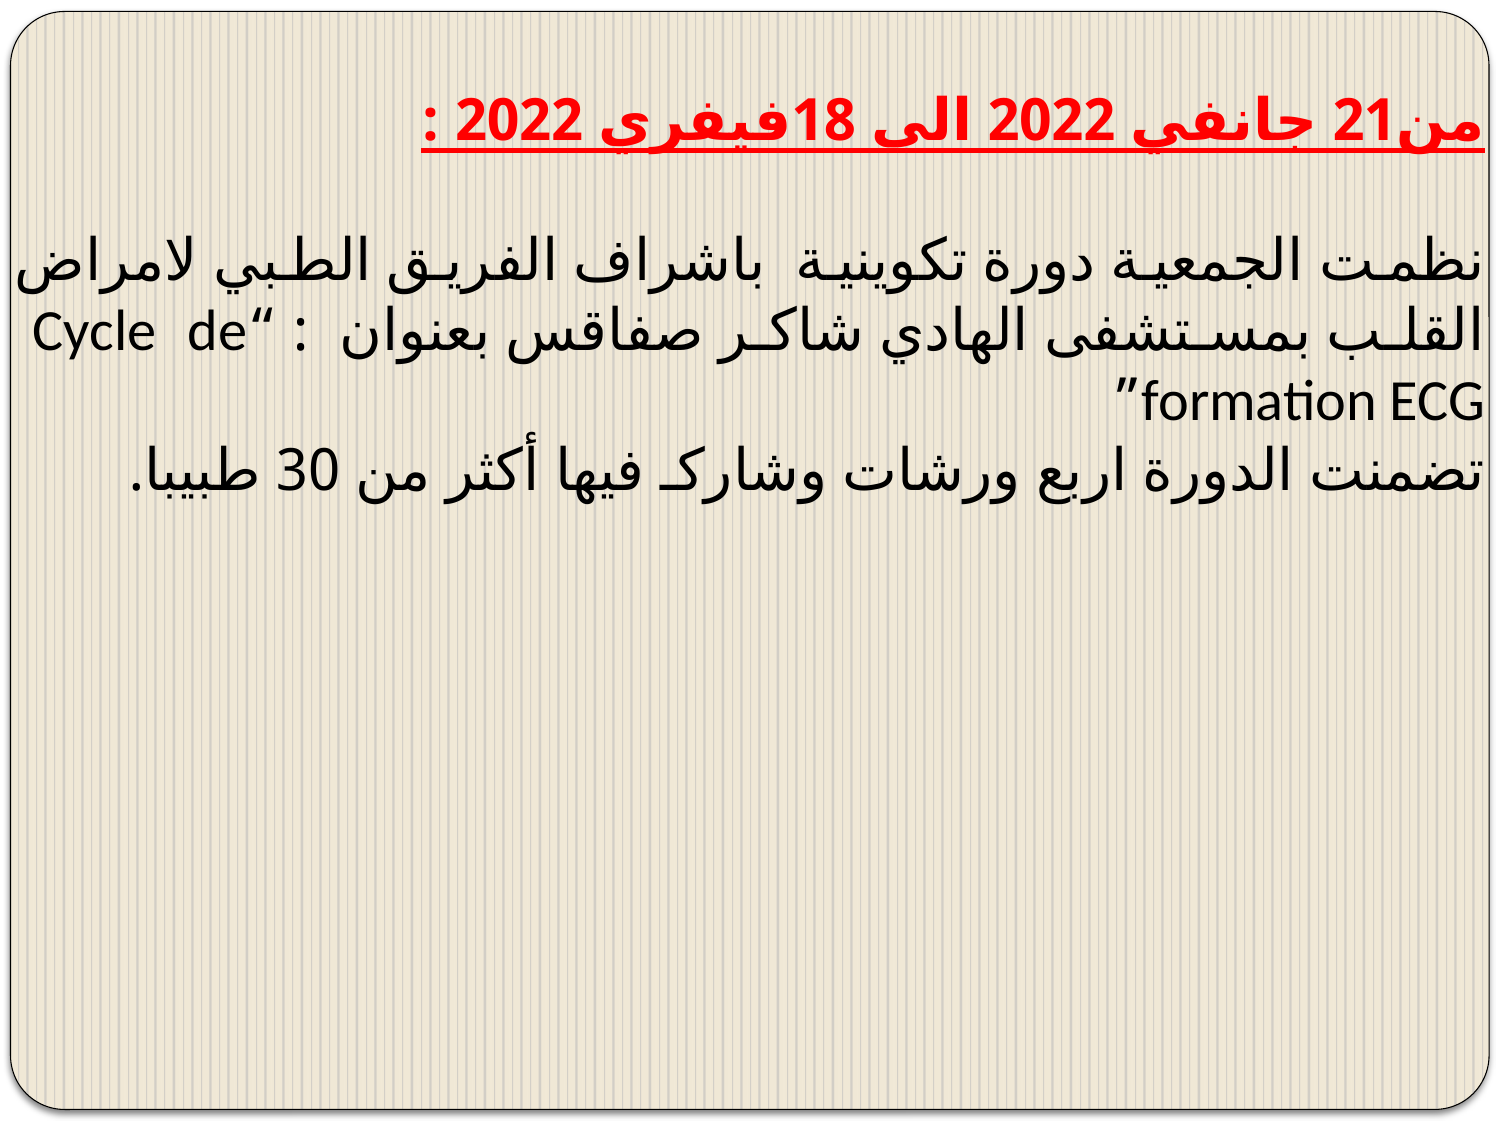

من21 جانفي 2022 الى 18فيفري 2022 :

نظمت الجمعية دورة تكوينية  باشراف الفريق الطبي لامراض القلب بمستشفى الهادي شاكر صفاقس بعنوان  : “Cycle de formation ECG”
تضمنت الدورة اربع ورشات وشاركـ فيها أكثر من 30 طبيبا.